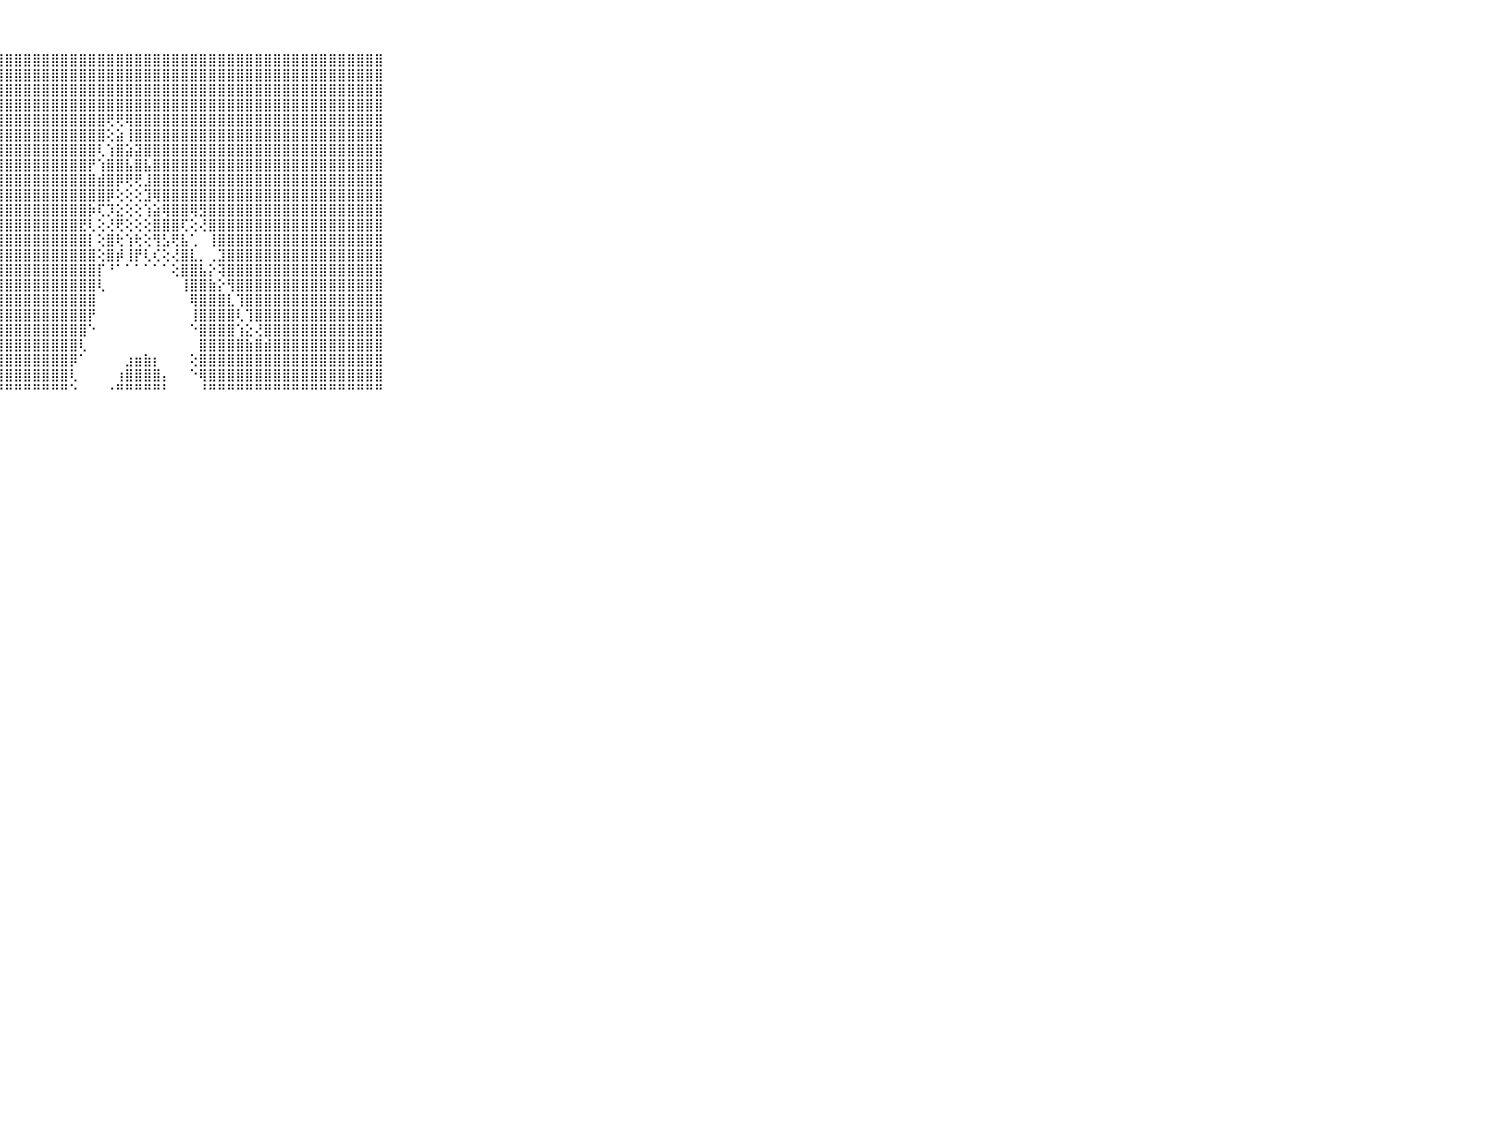

⠀⠀⠀⠀⠀⠀⠀⠀⠀⠀⠀⣿⣿⣿⣿⣿⣿⣿⣿⣿⣿⣿⣿⣿⣿⣿⣿⣿⣿⣿⣿⣿⣿⣿⣿⣿⣿⣿⣿⣿⣿⣿⣿⣿⣿⣿⣿⣿⣿⣿⣿⣿⣿⣿⣿⣿⣿⣿⣿⣿⣿⣿⣿⣿⣿⣿⣿⣿⣿⠀⠀⠀⠀⠀⠀⠀⠀⠀⠀⠀⠀
⠀⠀⠀⠀⠀⠀⠀⠀⠀⠀⠀⣿⣿⣿⣿⣿⣿⣿⣿⣿⣿⣿⣿⣿⣿⣿⣿⣿⣿⣿⣿⣿⣿⣿⣿⣿⣿⣿⣿⣿⣿⣿⣿⣿⣿⣿⣿⣿⣿⣿⣿⣿⣿⣿⣿⣿⣿⣿⣿⣿⣿⣿⣿⣿⣿⣿⣿⣿⣿⠀⠀⠀⠀⠀⠀⠀⠀⠀⠀⠀⠀
⠀⠀⠀⠀⠀⠀⠀⠀⠀⠀⠀⣿⣿⣿⣿⣿⣿⣿⣿⣿⣿⣿⣿⣿⣿⣿⣿⣿⣿⣿⣿⣿⣿⣿⣿⣿⣿⣿⣿⣿⣿⣿⣿⣿⣿⣿⣿⣿⣿⣿⣿⣿⣿⣿⣿⣿⣿⣿⣿⣿⣿⣿⣿⣿⣿⣿⣿⣿⣿⠀⠀⠀⠀⠀⠀⠀⠀⠀⠀⠀⠀
⠀⠀⠀⠀⠀⠀⠀⠀⠀⠀⠀⣿⣿⣿⣿⣿⣿⣿⣿⣿⣿⣿⣿⣿⣿⣿⣿⣿⣿⣿⣿⣿⣿⣿⣿⣿⣿⣿⣿⣿⣿⣿⣿⣿⣿⣿⣿⣿⣿⣿⣿⣿⣿⣿⣿⣿⣿⣿⣿⣿⣿⣿⣿⣿⣿⣿⣿⣿⣿⠀⠀⠀⠀⠀⠀⠀⠀⠀⠀⠀⠀
⠀⠀⠀⠀⠀⠀⠀⠀⠀⠀⠀⣿⣿⣿⣿⣿⣿⣿⣿⣿⣿⣿⣿⣿⣿⣿⣿⣿⣿⣿⣿⣿⣿⣿⣿⣿⣿⣿⣿⢟⢟⢿⣿⣿⣿⣿⣿⣿⣿⣿⣿⣿⣿⣿⣿⣿⣿⣿⣿⣿⣿⣿⣿⣿⣿⣿⣿⣿⣿⠀⠀⠀⠀⠀⠀⠀⠀⠀⠀⠀⠀
⠀⠀⠀⠀⠀⠀⠀⠀⠀⠀⠀⣿⣿⣿⣿⣿⣿⣿⣿⣿⣿⣿⣿⣿⣿⣿⣿⣿⣿⣿⣿⣿⣿⣿⣿⣿⣿⣿⣿⢕⣵⢸⣿⣿⣿⣿⣿⣿⣿⣿⣿⣿⣿⣿⣿⣿⣿⣿⣿⣿⣿⣿⣿⣿⣿⣿⣿⣿⣿⠀⠀⠀⠀⠀⠀⠀⠀⠀⠀⠀⠀
⠀⠀⠀⠀⠀⠀⠀⠀⠀⠀⠀⣿⣿⣿⣿⣿⣿⣿⣿⣿⣿⣿⣿⣿⣿⣿⣿⣿⣿⣿⣿⣿⣿⣿⣿⣿⣿⣿⢇⢱⣿⣵⣽⣿⣿⣿⣿⣿⣿⣿⣿⣿⣿⣿⣿⣿⣿⣿⣿⣿⣿⣿⣿⣿⣿⣿⣿⣿⣿⠀⠀⠀⠀⠀⠀⠀⠀⠀⠀⠀⠀
⠀⠀⠀⠀⠀⠀⠀⠀⠀⠀⠀⣿⣿⣿⣿⣿⣿⣿⣿⣿⣿⣿⣿⣿⣿⣿⣿⣿⣿⣿⣿⣿⣿⣿⣿⣿⣿⡟⢱⣿⣿⣧⣿⣧⣿⣿⣿⣿⣿⣿⣿⣿⣿⣿⣿⣿⣿⣿⣿⣿⣿⣿⣿⣿⣿⣿⣿⣿⣿⠀⠀⠀⠀⠀⠀⠀⠀⠀⠀⠀⠀
⠀⠀⠀⠀⠀⠀⠀⠀⠀⠀⠀⣿⣿⣿⣿⣿⣿⣿⣿⣿⣿⣿⣿⣿⣿⣿⣿⣿⣿⣿⣿⣿⣿⣿⣿⣿⣿⣿⣾⣿⡿⢟⢟⣸⣿⣿⣿⣿⣿⣿⣿⣿⣿⣿⣿⣿⣿⣿⣿⣿⣿⣿⣿⣿⣿⣿⣿⣿⣿⠀⠀⠀⠀⠀⠀⠀⠀⠀⠀⠀⠀
⠀⠀⠀⠀⠀⠀⠀⠀⠀⠀⠀⣿⣿⣿⣿⣿⣿⣿⣿⣿⣿⣿⣿⣿⣿⣿⣿⣿⣿⣿⣿⣿⣿⣿⣿⣿⣿⣿⣿⡿⢕⢕⢕⣹⢿⣿⣿⣿⣿⣿⣿⣿⣿⣿⣿⣿⣿⣿⣿⣿⣿⣿⣿⣿⣿⣿⣿⣿⣿⠀⠀⠀⠀⠀⠀⠀⠀⠀⠀⠀⠀
⠀⠀⠀⠀⠀⠀⠀⠀⠀⠀⠀⣿⣿⣿⣿⣿⣿⣿⣿⣿⣿⣿⣿⣿⣿⣿⣿⣿⣿⣿⣿⣿⣿⣿⣿⣿⣿⡷⢏⡹⣕⢕⢕⢱⣵⢿⣿⣿⢿⣻⣿⣿⣿⣿⣿⣿⣿⣿⣿⣿⣿⣿⣿⣿⣿⣿⣿⣿⣿⠀⠀⠀⠀⠀⠀⠀⠀⠀⠀⠀⠀
⠀⠀⠀⠀⠀⠀⠀⠀⠀⠀⠀⣿⣿⣿⣿⣿⣿⣿⣿⣿⣿⣿⣿⣿⣿⣿⣿⣿⣿⣿⣿⣿⣿⣿⣿⣿⣟⢇⢕⢜⢟⢕⢕⢕⣿⣿⣿⢏⢕⢜⣿⣿⣿⣿⣿⣿⣿⣿⣿⣿⣿⣿⣿⣿⣿⣿⣿⣿⣿⠀⠀⠀⠀⠀⠀⠀⠀⠀⠀⠀⠀
⠀⠀⠀⠀⠀⠀⠀⠀⠀⠀⠀⣿⣿⣿⣿⣿⣿⣿⣿⣿⣿⣿⣿⣿⣿⣿⣿⣿⣿⣿⣿⣿⣿⣿⣿⣿⣿⡇⢕⣿⢗⢱⢗⢕⢻⣣⢟⣧⢁⠀⢸⣿⣿⣿⣿⣿⣿⣿⣿⣿⣿⣿⣿⣿⣿⣿⣿⣿⣿⠀⠀⠀⠀⠀⠀⠀⠀⠀⠀⠀⠀
⠀⠀⠀⠀⠀⠀⠀⠀⠀⠀⠀⣿⣿⣿⣿⣿⣿⣿⣿⣿⣿⣿⣿⣿⣿⣿⣿⣿⣿⣿⣿⣿⣿⣿⣿⣿⣿⣿⢕⣿⡾⢸⡟⢇⢎⢕⢜⣿⣇⡀⢀⣹⣿⣿⣿⣿⣿⣿⣿⣿⣿⣿⣿⣿⣿⣿⣿⣿⣿⠀⠀⠀⠀⠀⠀⠀⠀⠀⠀⠀⠀
⠀⠀⠀⠀⠀⠀⠀⠀⠀⠀⠀⣿⣿⣿⣿⣿⣿⣿⣿⣿⣿⣿⣿⣿⣿⣿⣿⣿⣿⣿⣿⣿⣿⣿⣿⣿⣿⣿⡏⠘⠁⠁⠁⠁⠁⠁⢕⣿⣿⣧⡕⢽⣿⣿⣿⣿⣿⣿⣿⣿⣿⣿⣿⣿⣿⣿⣿⣿⣿⠀⠀⠀⠀⠀⠀⠀⠀⠀⠀⠀⠀
⠀⠀⠀⠀⠀⠀⠀⠀⠀⠀⠀⣿⣿⣿⣿⣿⣿⣿⣿⣿⣿⣿⣿⣿⣿⣿⣿⣿⣿⣿⣿⣿⣿⣿⣿⣿⣿⣿⢇⠀⠀⠀⠀⠀⠀⠀⠀⢸⣿⣿⣷⡕⢻⣿⣿⣿⣿⣿⣿⣿⣿⣿⣿⣿⣿⣿⣿⣿⣿⠀⠀⠀⠀⠀⠀⠀⠀⠀⠀⠀⠀
⠀⠀⠀⠀⠀⠀⠀⠀⠀⠀⠀⣿⣿⣿⣿⣿⣿⣿⣿⣿⣿⣿⣿⣿⣿⣿⣿⣿⣿⣿⣿⣿⣿⣿⣿⣿⣿⣿⠀⠀⠀⠀⠀⠀⠀⠀⠀⠀⢿⣿⣿⣿⣇⢹⣿⣿⣿⣿⣿⣿⣿⣿⣿⣿⣿⣿⣿⣿⣿⠀⠀⠀⠀⠀⠀⠀⠀⠀⠀⠀⠀
⠀⠀⠀⠀⠀⠀⠀⠀⠀⠀⠀⣿⣿⣿⣿⣿⣿⣿⣿⣿⣿⣿⣿⣿⣿⣿⣿⣿⣿⣿⣿⣿⣿⣿⣿⣿⣿⡟⠀⠀⠀⠀⠀⠀⠀⠀⠀⠀⢸⣿⣿⣿⣿⢇⢹⣿⣿⣿⣿⣿⣿⣿⣿⣿⣿⣿⣿⣿⣿⠀⠀⠀⠀⠀⠀⠀⠀⠀⠀⠀⠀
⠀⠀⠀⠀⠀⠀⠀⠀⠀⠀⠀⣿⣿⣿⣿⣿⣿⣿⣿⣿⣿⣿⣿⣿⣿⣿⣿⣿⣿⣿⣿⣿⣿⣿⣿⣿⣿⠑⠀⠀⠀⠀⠀⠀⠀⠀⠀⠀⠑⣿⣿⣿⣿⢱⣕⢜⣿⣿⣿⣿⣿⣿⣿⣿⣿⣿⣿⣿⣿⠀⠀⠀⠀⠀⠀⠀⠀⠀⠀⠀⠀
⠀⠀⠀⠀⠀⠀⠀⠀⠀⠀⠀⣿⣿⣿⣿⣿⣿⣿⣿⣿⣿⣿⣿⣿⣿⣿⣿⣿⣿⣿⣿⣿⣿⣿⣿⣿⢇⠀⠀⠀⠀⠀⠀⠀⠀⠀⠀⠀⠀⣿⣿⣿⣿⣿⣷⣿⣾⣿⣿⣿⣿⣿⣿⣿⣿⣿⣿⣿⣿⠀⠀⠀⠀⠀⠀⠀⠀⠀⠀⠀⠀
⠀⠀⠀⠀⠀⠀⠀⠀⠀⠀⠀⣿⣿⣿⣿⣿⣿⣿⣿⣿⣿⣿⣿⣿⣿⣿⣿⣿⣿⣿⣿⣿⣿⣿⣿⡿⠁⠀⠀⠀⠀⣰⣶⣷⡆⠀⠀⠀⢕⣿⣿⣿⣿⣿⣿⣿⣿⣿⣿⣿⣿⣿⣿⣿⣿⣿⣿⣿⣿⠀⠀⠀⠀⠀⠀⠀⠀⠀⠀⠀⠀
⠀⠀⠀⠀⠀⠀⠀⠀⠀⠀⠀⣿⣿⣿⣿⣿⣿⣿⣿⣿⣿⣿⣿⣿⣿⣿⣿⣿⣿⣿⣿⣿⣿⣿⣿⢇⠀⠀⠀⠀⢰⣿⣿⣿⣿⡄⠀⠀⠑⢿⣿⣿⣿⣿⣿⣿⣿⣿⣿⣿⣿⣿⣿⣿⣿⣿⣿⣿⣿⠀⠀⠀⠀⠀⠀⠀⠀⠀⠀⠀⠀
⠀⠀⠀⠀⠀⠀⠀⠀⠀⠀⠀⠛⠛⠛⠛⠛⠛⠛⠛⠛⠛⠛⠛⠛⠛⠛⠛⠛⠛⠛⠛⠛⠛⠛⠛⠑⠀⠀⠀⠐⠛⠛⠛⠛⠛⠃⠀⠀⠀⠘⠛⠛⠛⠛⠛⠛⠛⠛⠛⠛⠛⠛⠛⠛⠛⠛⠛⠛⠛⠀⠀⠀⠀⠀⠀⠀⠀⠀⠀⠀⠀